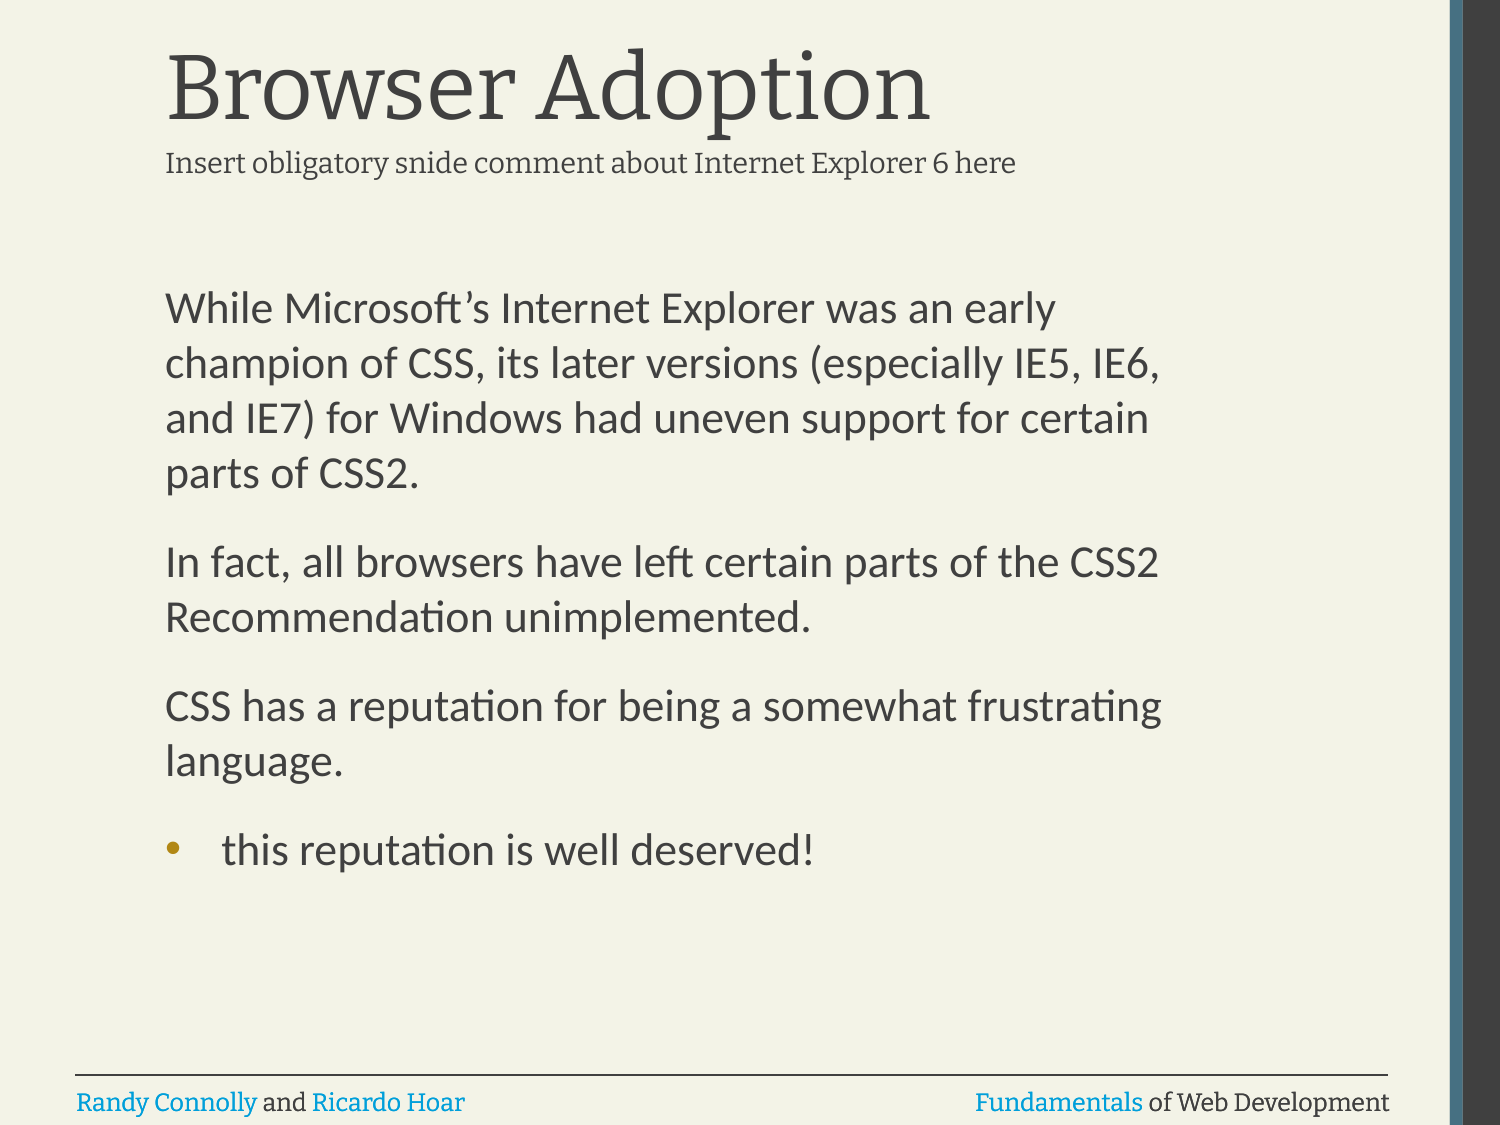

# Browser Adoption
Insert obligatory snide comment about Internet Explorer 6 here
While Microsoft’s Internet Explorer was an early champion of CSS, its later versions (especially IE5, IE6, and IE7) for Windows had uneven support for certain parts of CSS2.
In fact, all browsers have left certain parts of the CSS2 Recommendation unimplemented.
CSS has a reputation for being a somewhat frustrating language.
this reputation is well deserved!